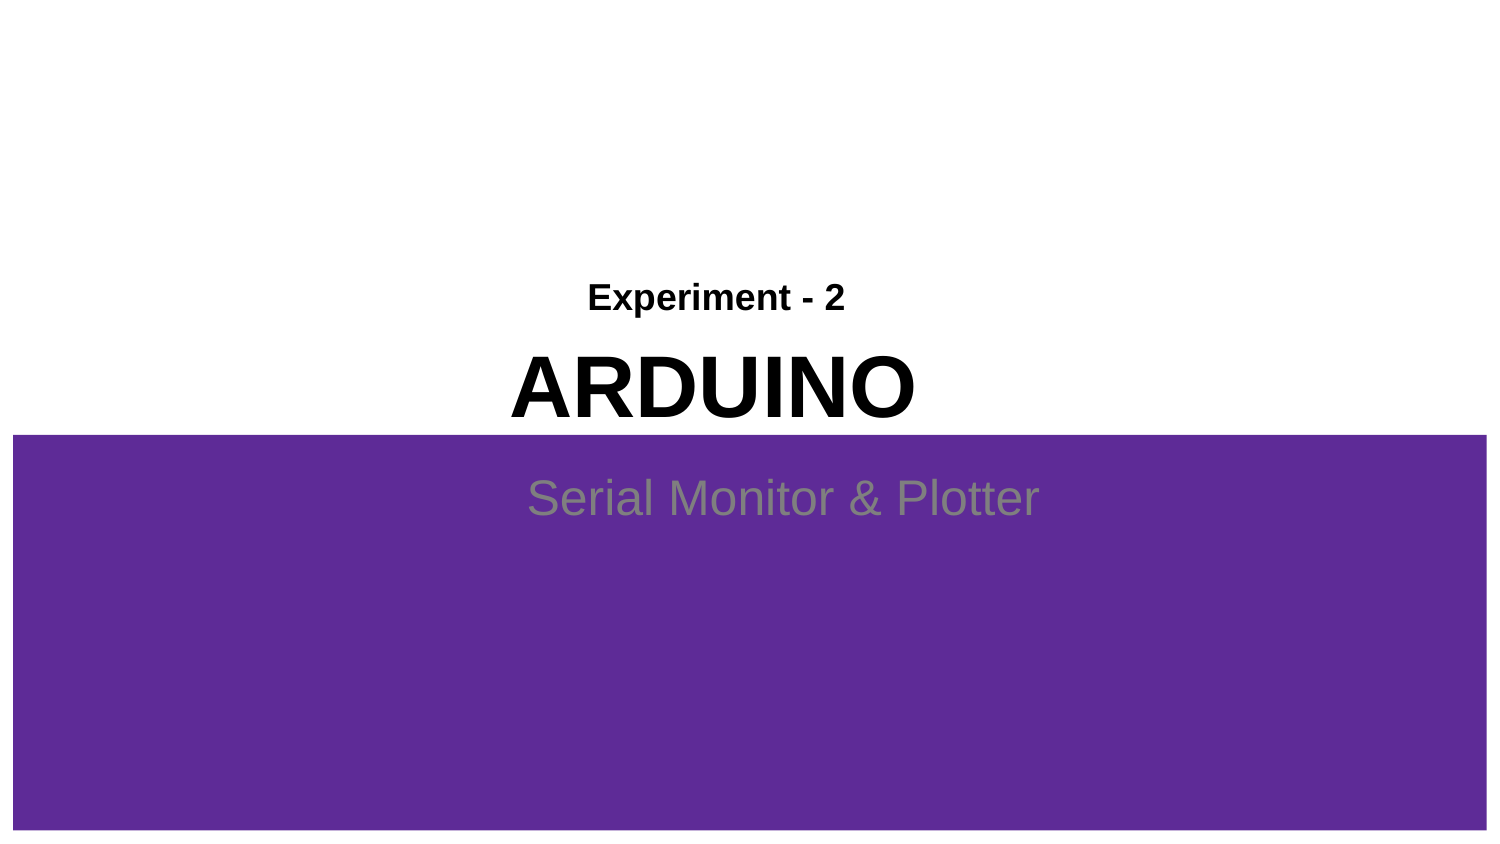

# ARDUINO
Experiment - 2

Dr. G. V. Prasanna Anjaneyulu
            Serial Monitor & Plotter